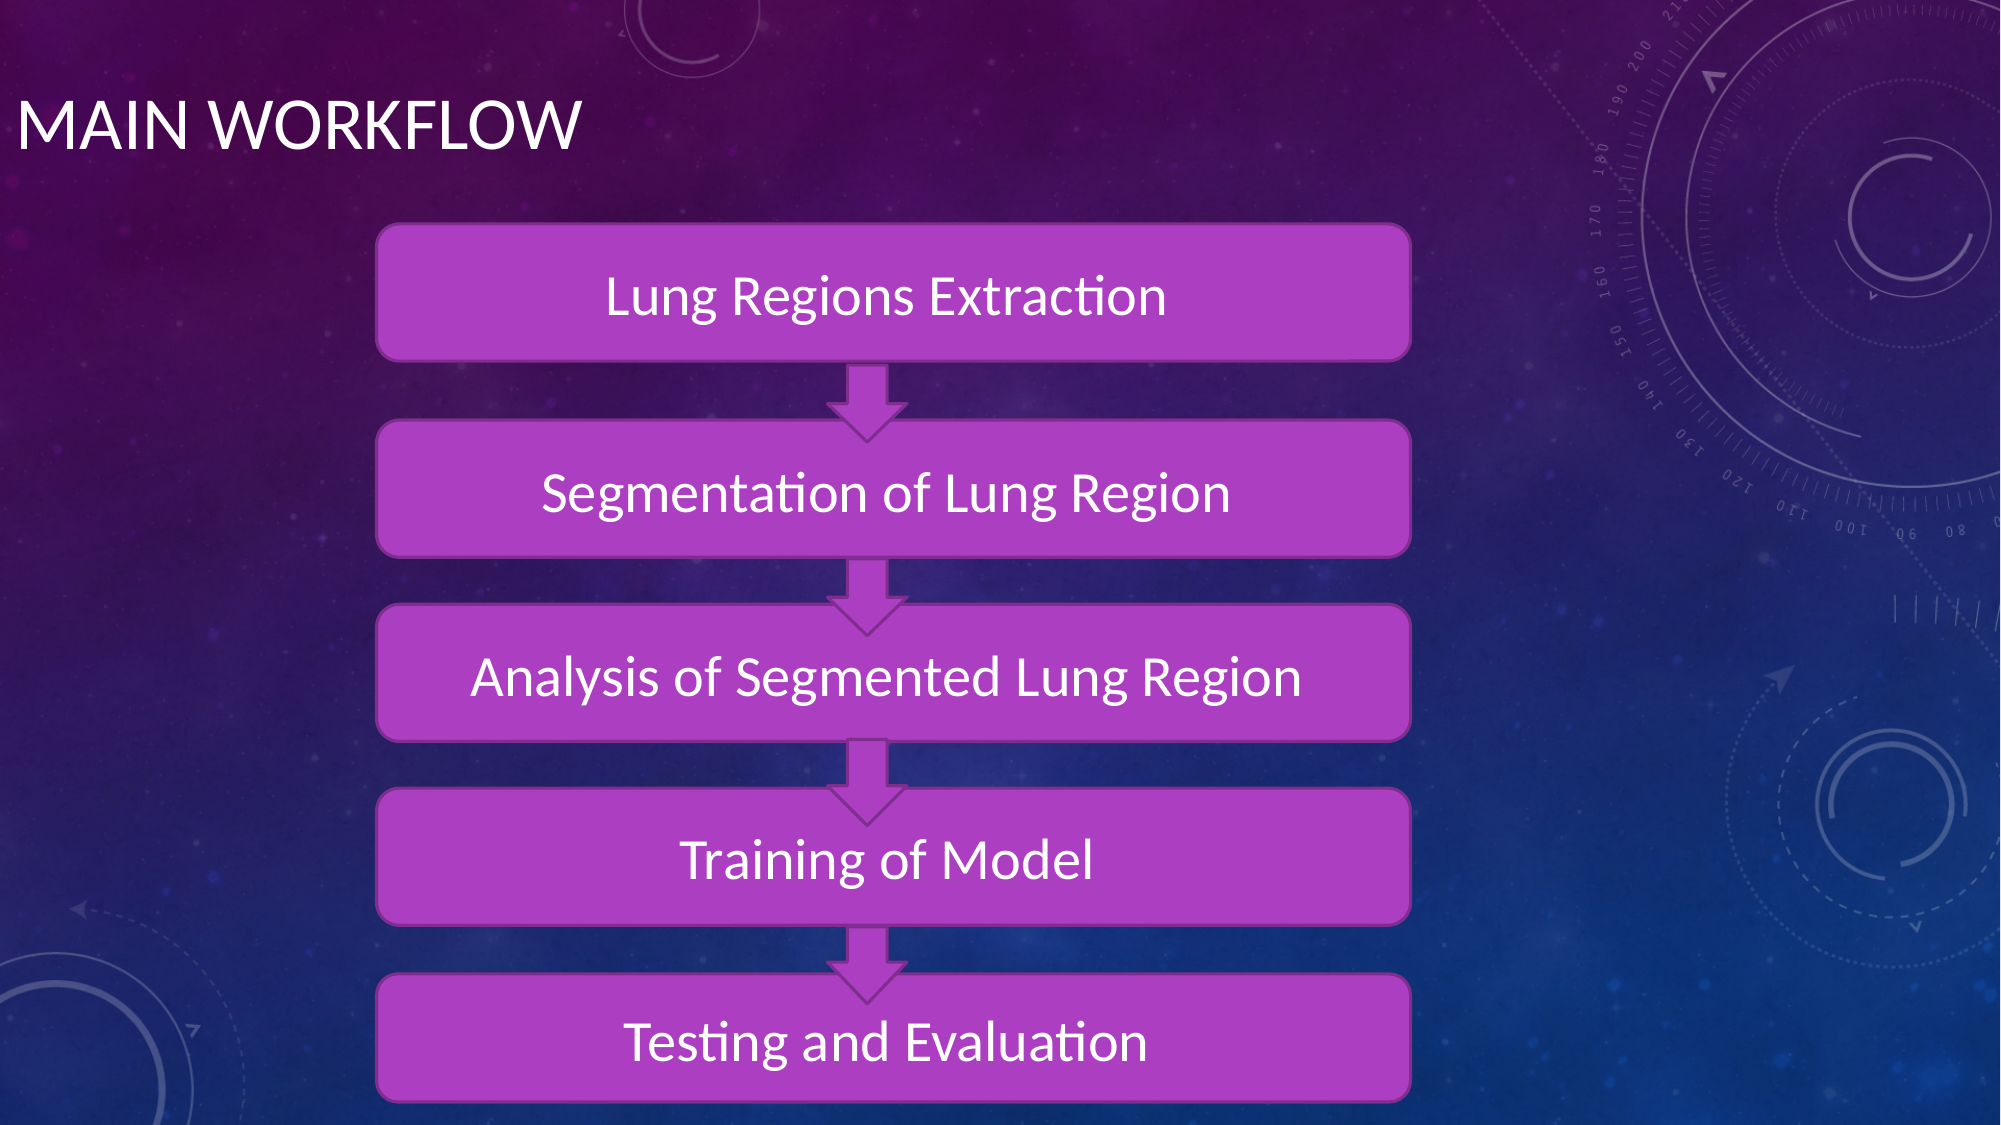

# main workflow
Lung Regions Extraction

Segmentation of Lung Region

Analysis of Segmented Lung Region

Training of Model

Testing and Evaluation